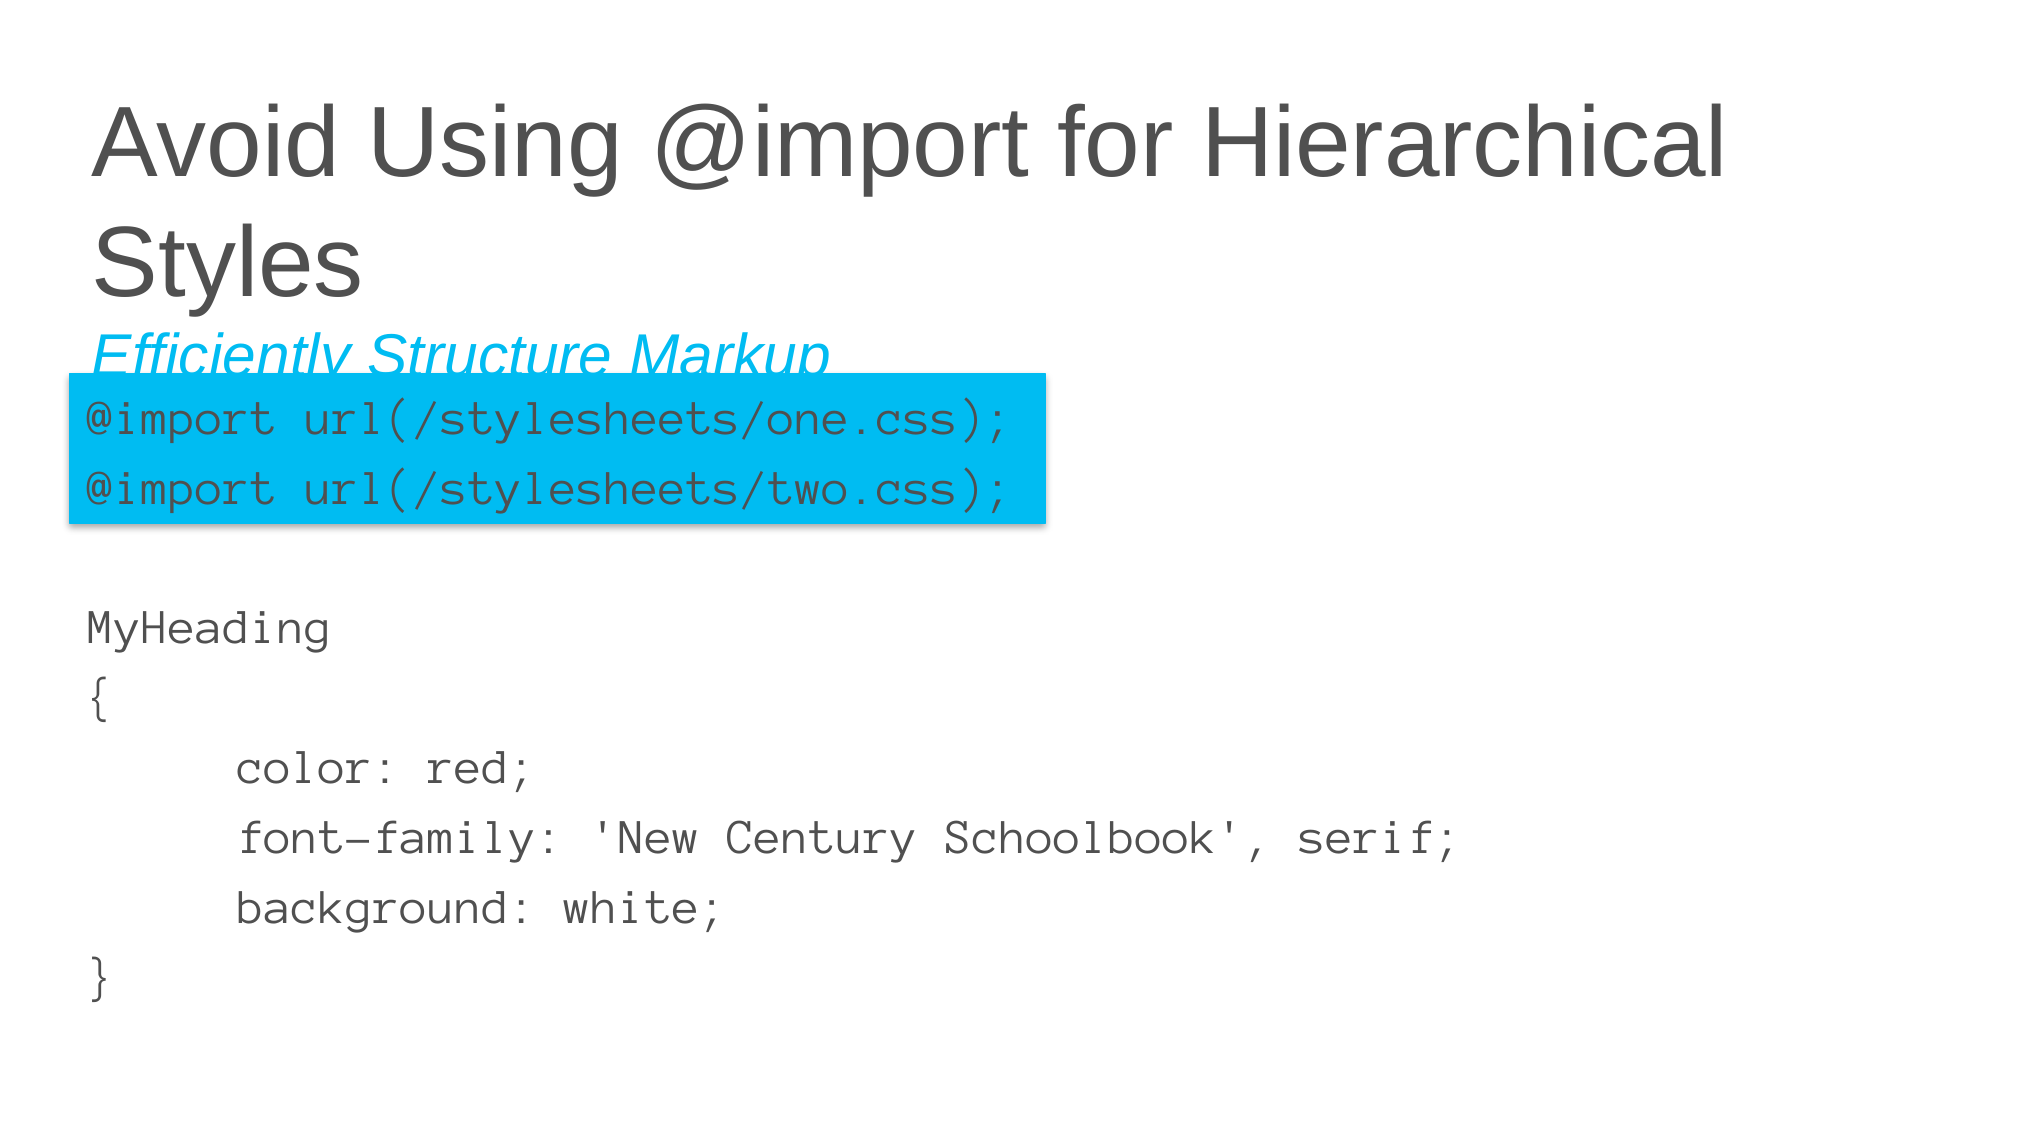

Avoid Using @import for Hierarchical Styles
Efficiently Structure Markup
@import url(/stylesheets/one.css);
@import url(/stylesheets/two.css);

MyHeading
{
	color: red;
	font-family: 'New Century Schoolbook', serif;
	background: white;
}